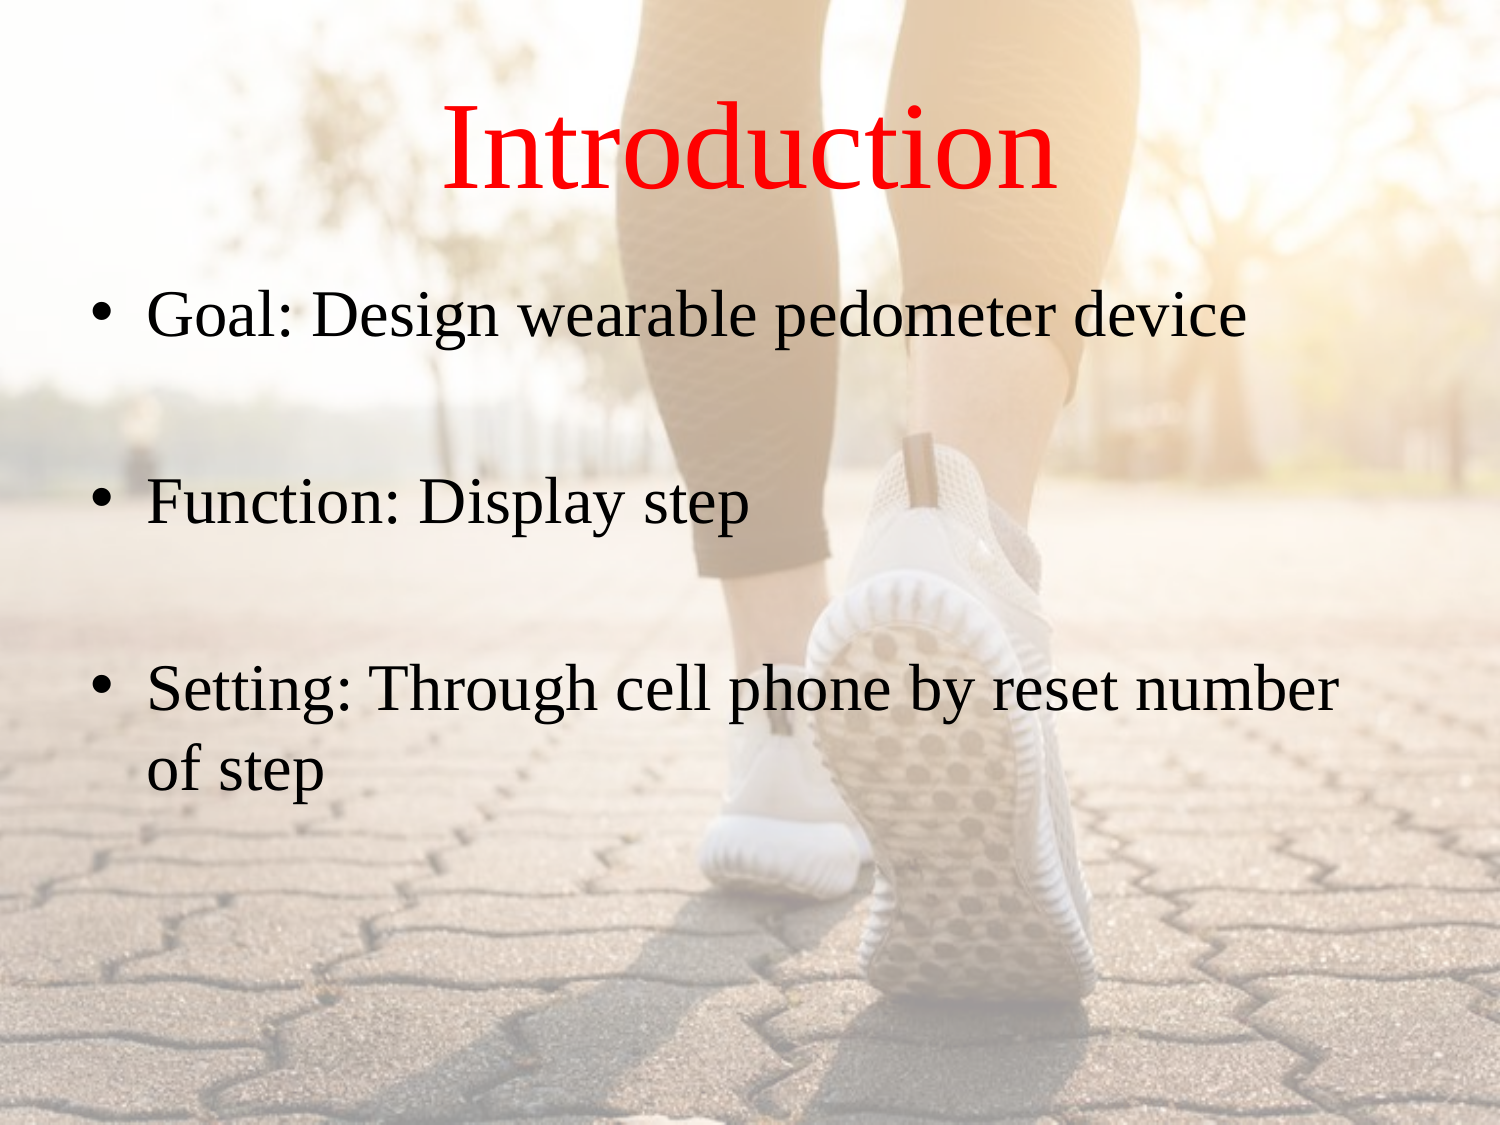

# Introduction
Goal: Design wearable pedometer device

Function: Display step

Setting: Through cell phone by reset number of step